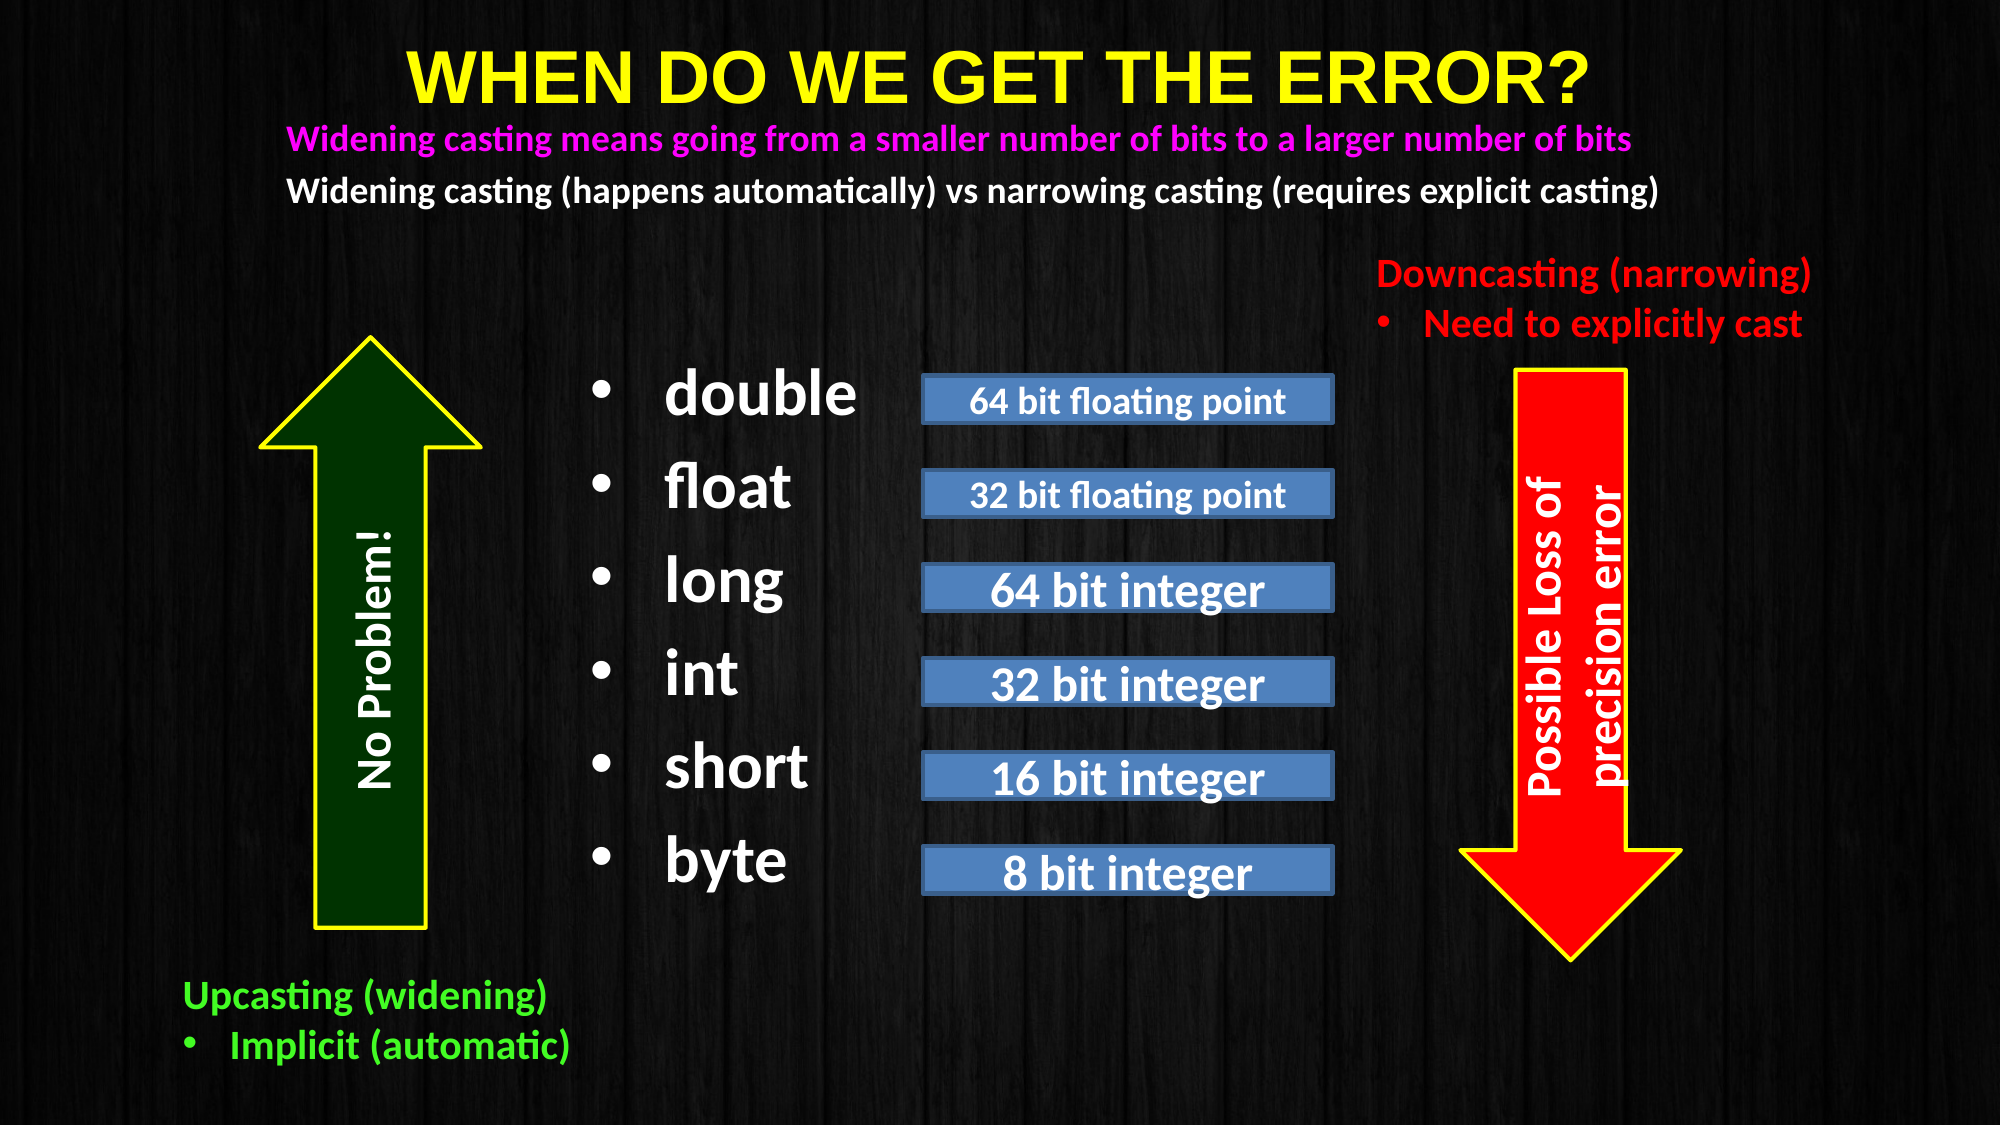

# When do we get the error?
  Widening casting means going from a smaller number of bits to a larger number of bits
  Widening casting (happens automatically) vs narrowing casting (requires explicit casting)
Downcasting (narrowing)
Need to explicitly cast
No Problem!
double
float
long
int
short
byte

Possible Loss of precision error
64 bit floating point
32 bit floating point
64 bit integer
32 bit integer
16 bit integer
8 bit integer
Upcasting (widening)
Implicit (automatic)